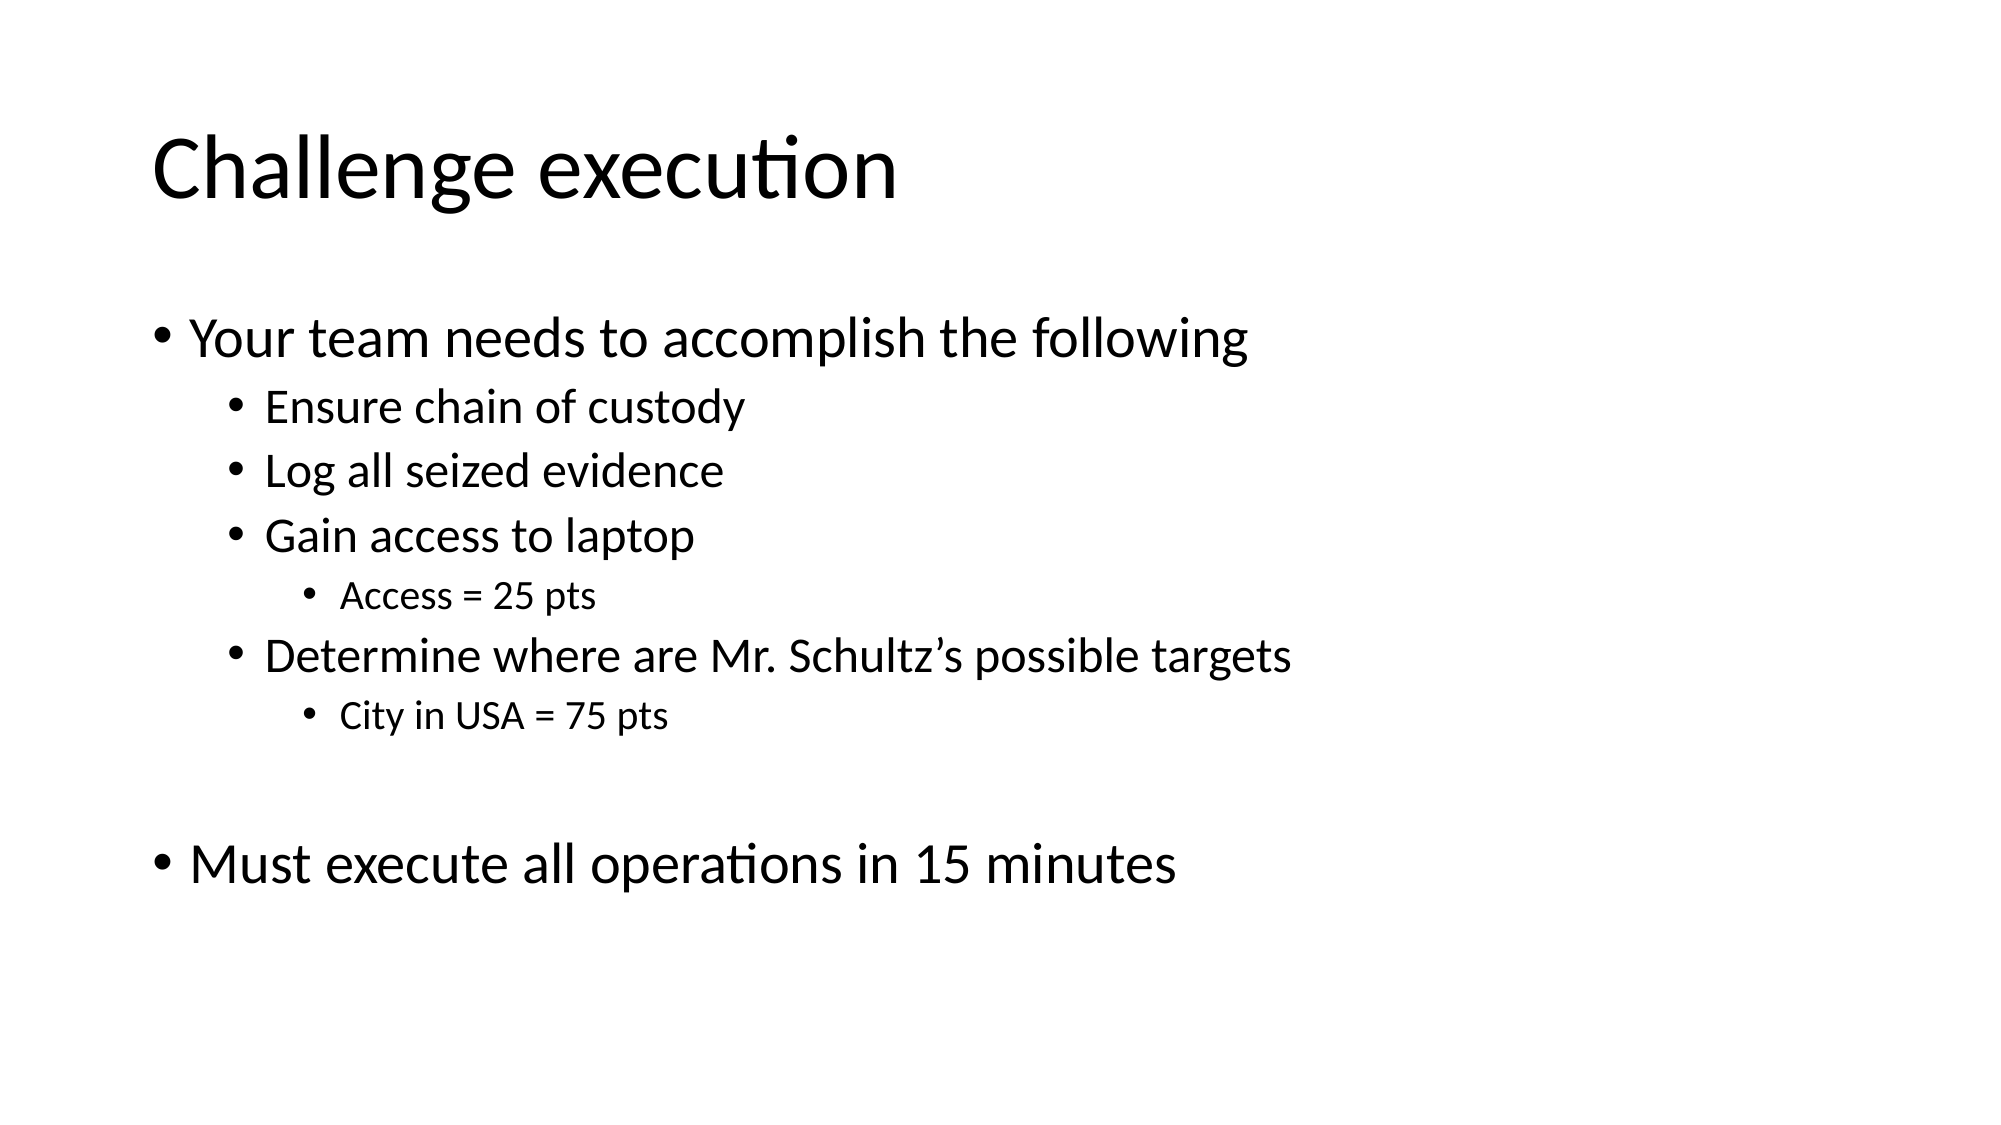

# Challenge execution
Your team needs to accomplish the following
Ensure chain of custody
Log all seized evidence
Gain access to laptop
Access = 25 pts
Determine where are Mr. Schultz’s possible targets
City in USA = 75 pts

Must execute all operations in 15 minutes